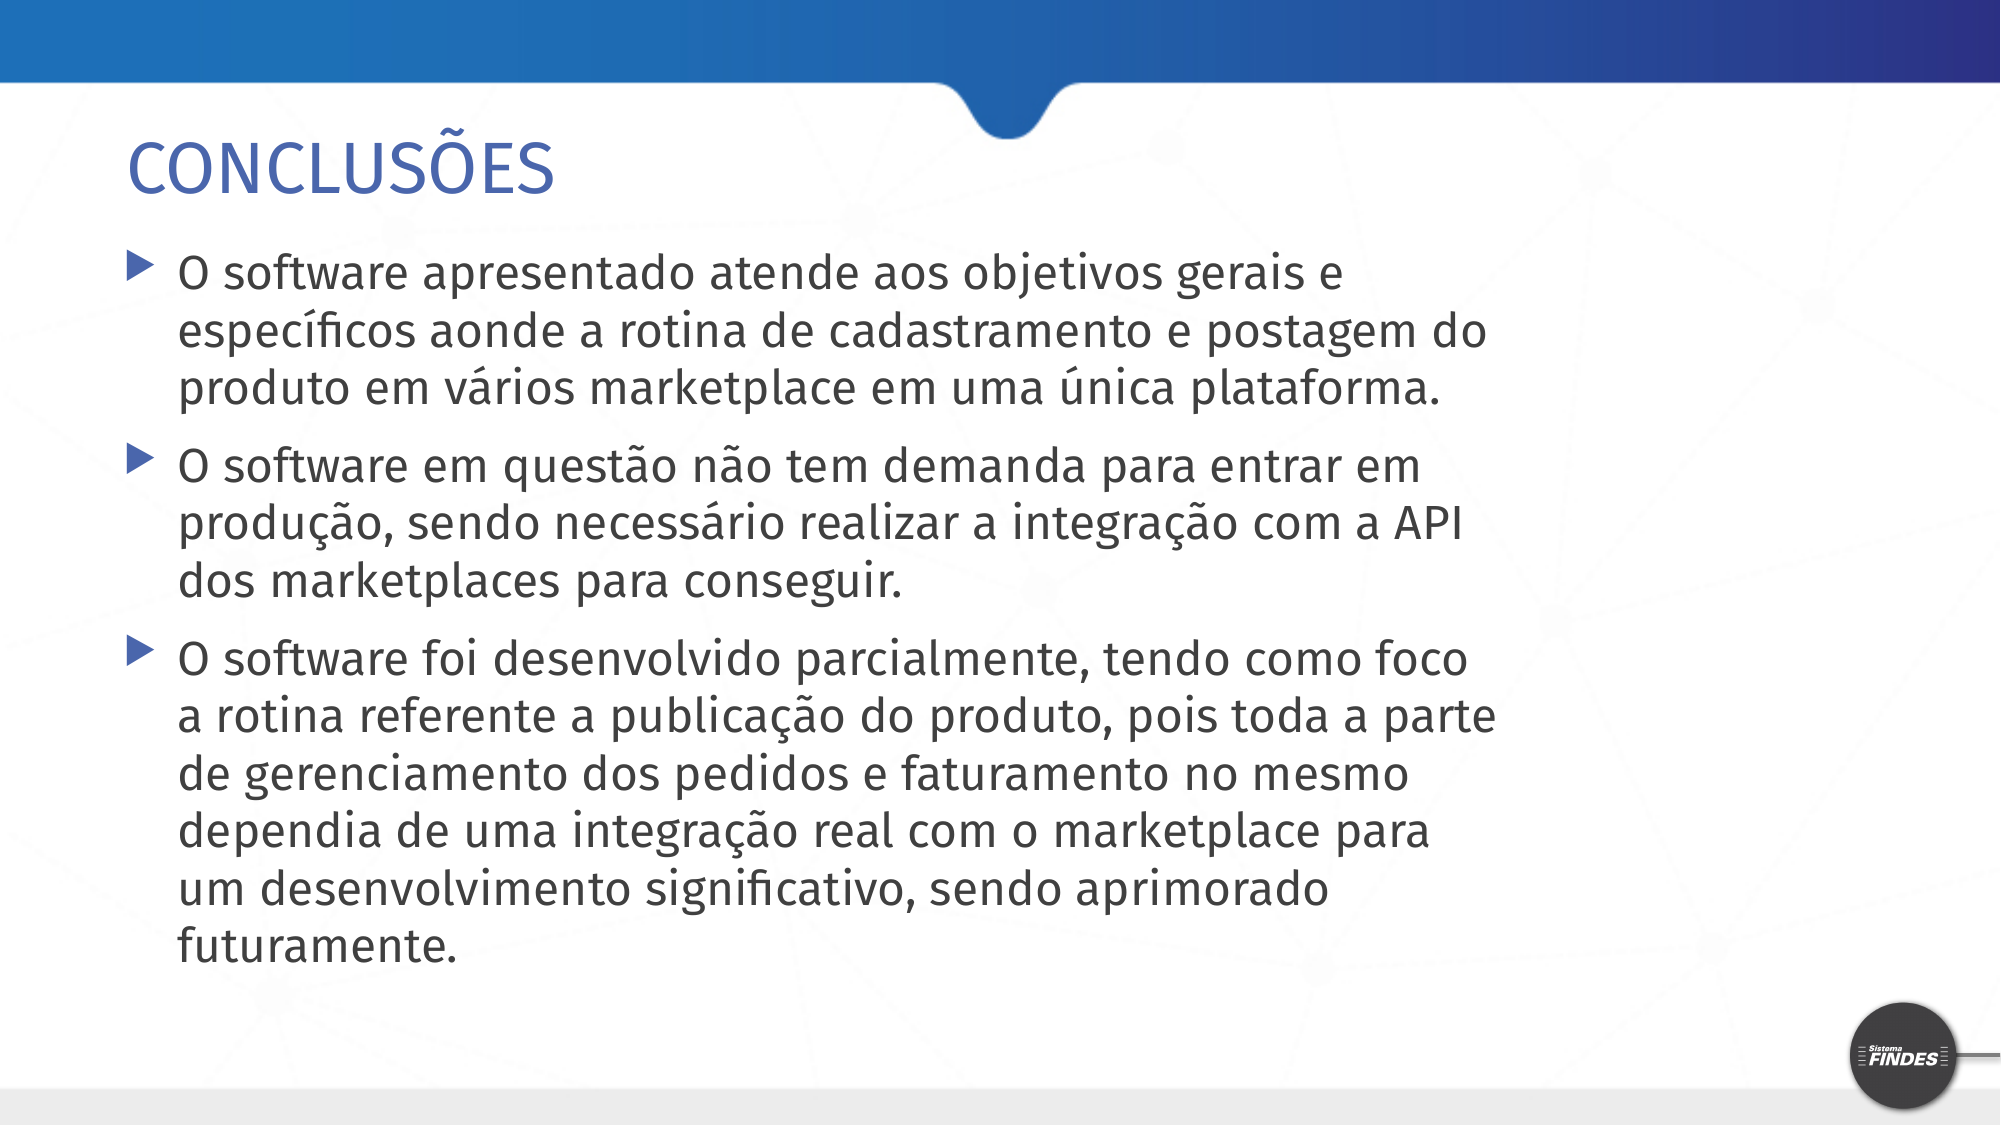

# CONCLUSÕES
O software apresentado atende aos objetivos gerais e específicos aonde a rotina de cadastramento e postagem do produto em vários marketplace em uma única plataforma.
O software em questão não tem demanda para entrar em produção, sendo necessário realizar a integração com a API dos marketplaces para conseguir.
O software foi desenvolvido parcialmente, tendo como foco a rotina referente a publicação do produto, pois toda a parte de gerenciamento dos pedidos e faturamento no mesmo dependia de uma integração real com o marketplace para um desenvolvimento significativo, sendo aprimorado futuramente.